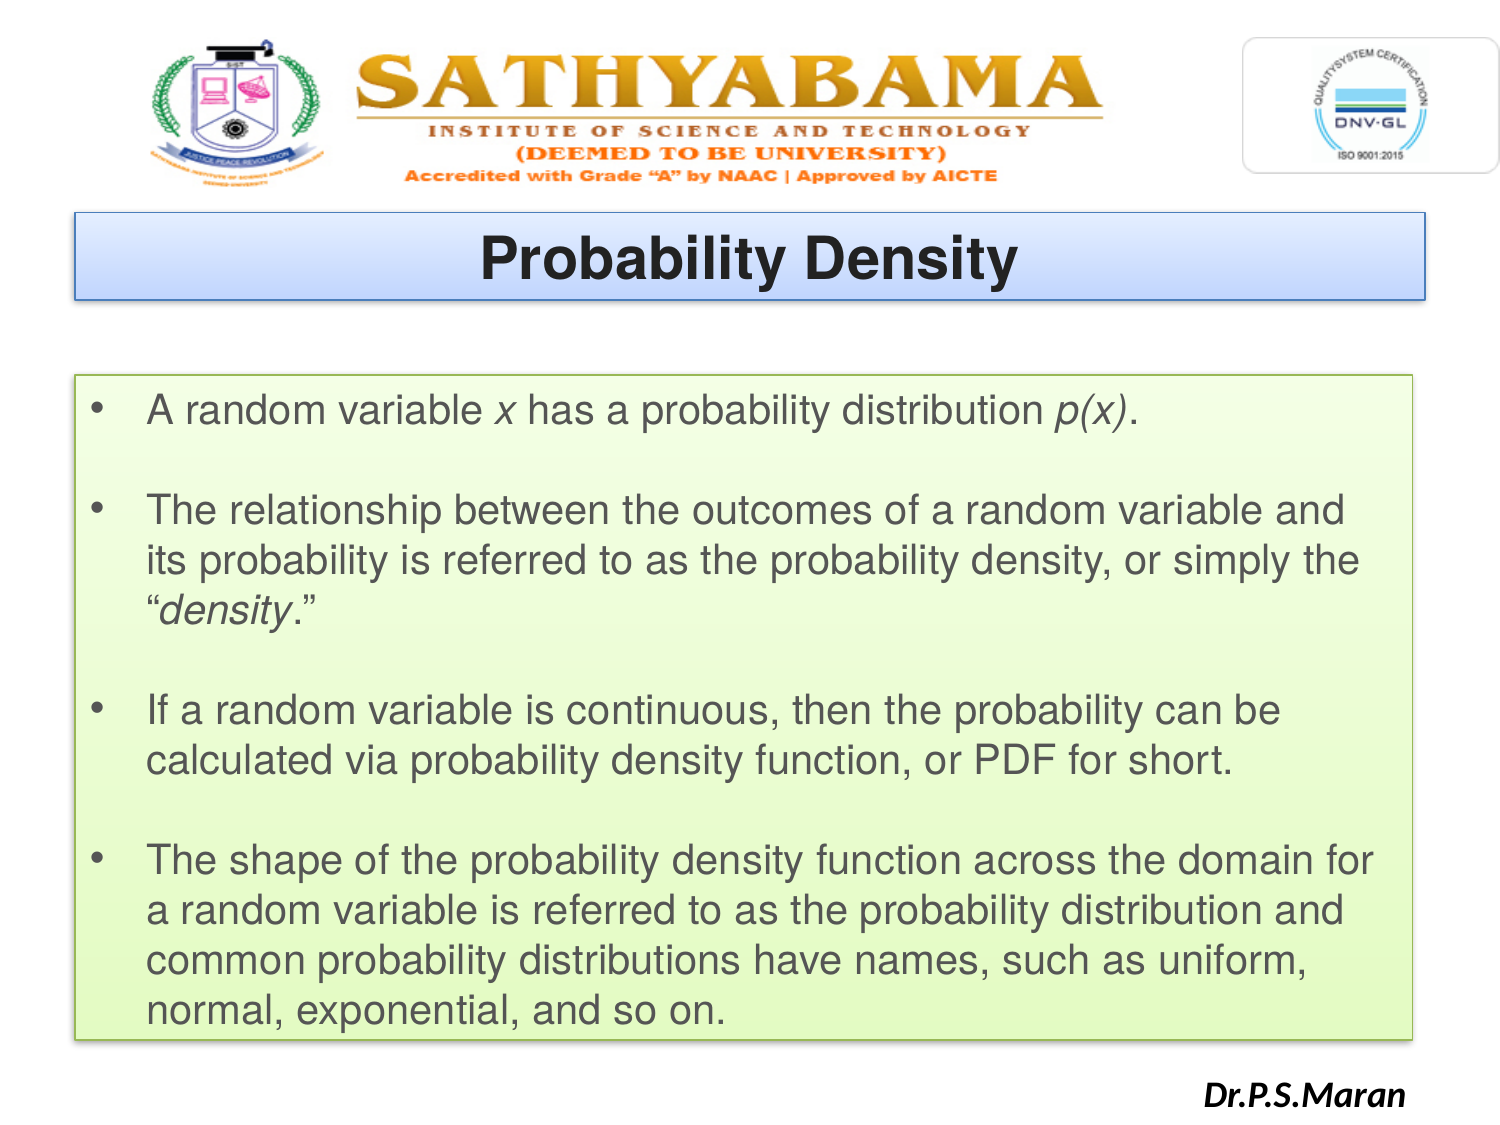

Probability Density
A random variable x has a probability distribution p(x).

The relationship between the outcomes of a random variable and its probability is referred to as the probability density, or simply the “density.”

If a random variable is continuous, then the probability can be calculated via probability density function, or PDF for short.

The shape of the probability density function across the domain for a random variable is referred to as the probability distribution and common probability distributions have names, such as uniform, normal, exponential, and so on.